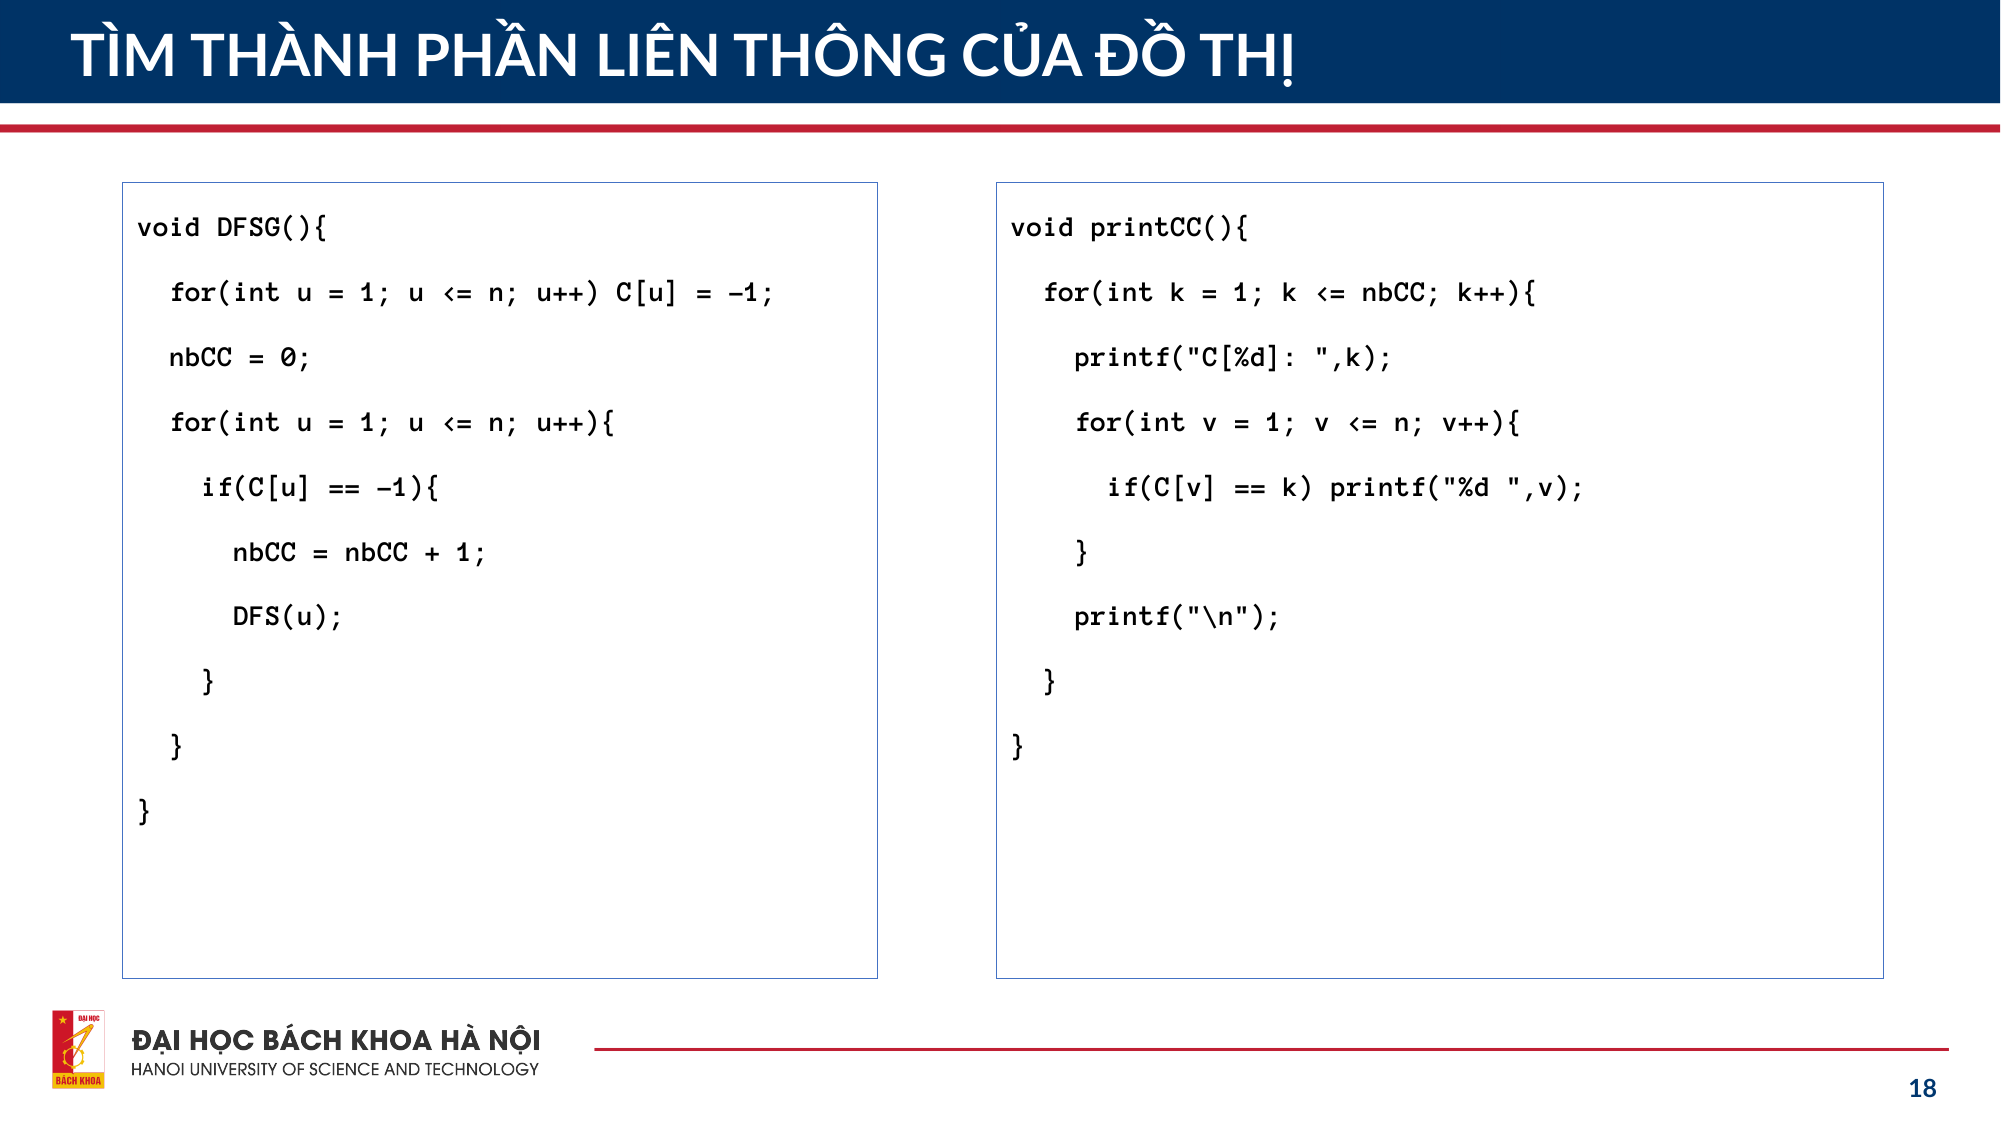

# TÌM THÀNH PHẦN LIÊN THÔNG CỦA ĐỒ THỊ

void DFSG(){
  for(int u = 1; u <= n; u++) C[u] = -1;
  nbCC = 0;
  for(int u = 1; u <= n; u++){
    if(C[u] == -1){
      nbCC = nbCC + 1;
      DFS(u);
    }
  }
}
void printCC(){
  for(int k = 1; k <= nbCC; k++){
    printf("C[%d]: ",k);
    for(int v = 1; v <= n; v++){
      if(C[v] == k) printf("%d ",v);
    }
    printf("\n");
  }
}
18